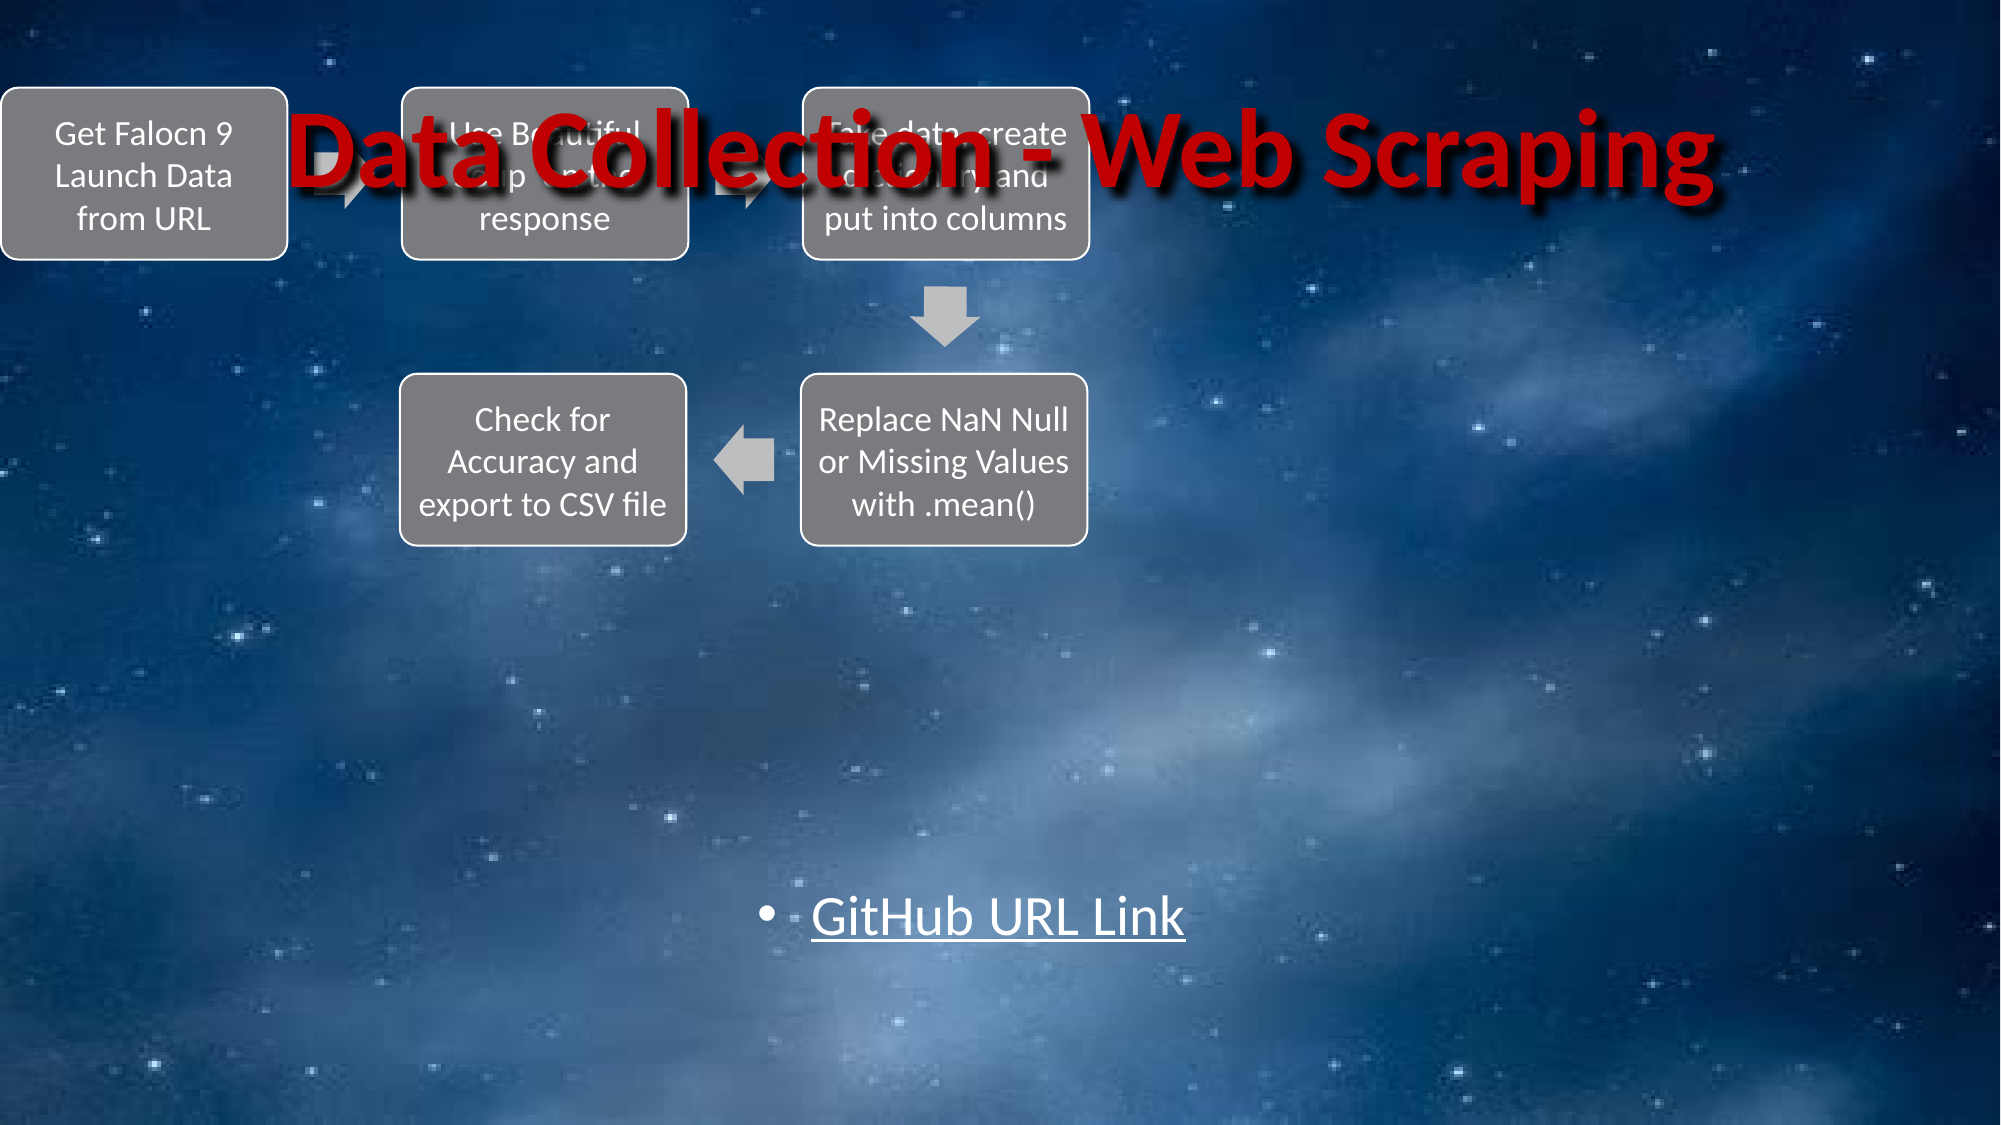

Data Collection - Web Scraping
Get Falocn 9 Launch Data from URL

Use Beautiful Soup  on the response

Take data, create dictionary and put into columns

Replace NaN Null or Missing Values with .mean()

Check for Accuracy and export to CSV file
GitHub URL Link